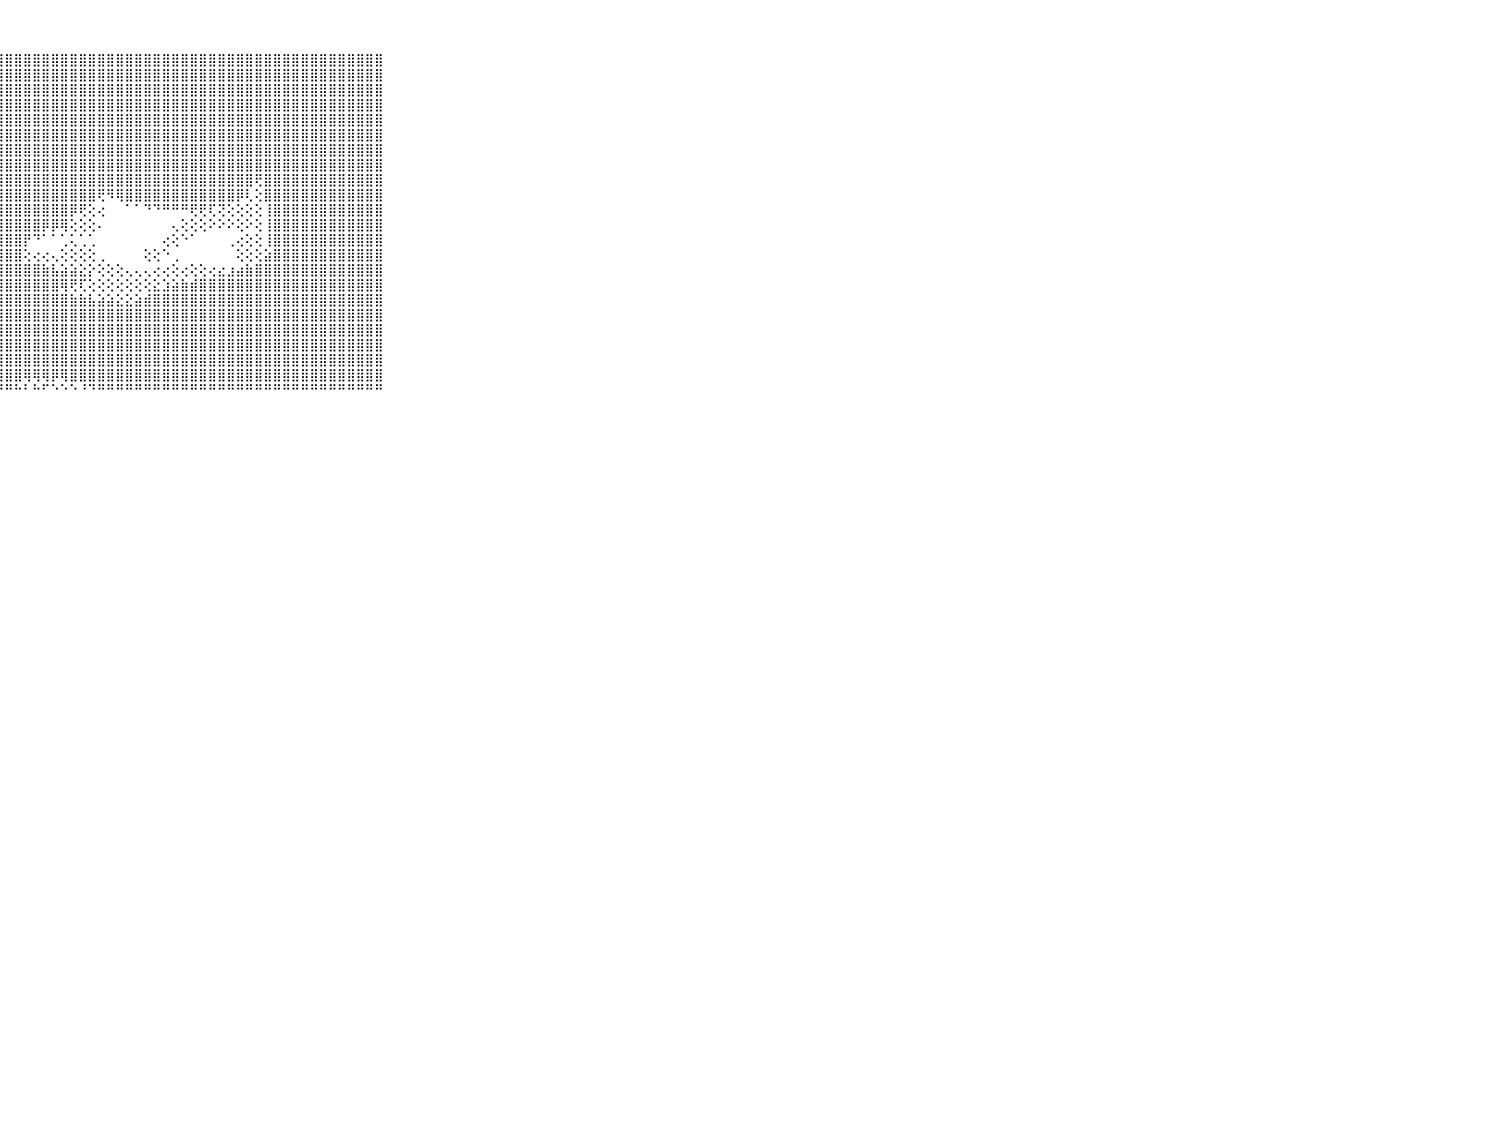

⠀⠀⠀⠀⠀⠀⠀⠀⠀⠀⠀⣿⣿⣿⣿⣿⣿⣿⣿⣿⣿⣿⣿⣿⣿⡏⢕⢸⣿⣿⣿⣿⣿⣿⣿⣿⣿⣿⣿⣿⣿⣿⣿⣿⣿⣿⣿⣿⣿⣿⣿⣿⣿⣿⣿⣿⣿⣿⣿⣿⣿⣿⣿⣿⣿⣿⣿⣿⣿⠀⠀⠀⠀⠀⠀⠀⠀⠀⠀⠀⠀
⠀⠀⠀⠀⠀⠀⠀⠀⠀⠀⠀⣿⣿⣿⣿⣿⣿⣿⣿⣿⣿⣿⣿⣿⣿⡇⢕⢸⣿⣿⣿⣿⣿⣿⣿⣿⣿⣿⣿⣿⣿⣿⣿⣿⣿⣿⣿⣿⣿⣿⣿⣿⣿⣿⣿⣿⣿⣿⣿⣿⣿⣿⣿⣿⣿⣿⣿⣿⣿⠀⠀⠀⠀⠀⠀⠀⠀⠀⠀⠀⠀
⠀⠀⠀⠀⠀⠀⠀⠀⠀⠀⠀⣿⣿⣿⣿⣿⣿⣿⣿⣿⣿⣿⣿⣿⣿⡇⢕⢸⣿⣿⣿⣿⣿⣿⣿⣿⣿⣿⣿⣿⣿⣿⣿⣿⣿⣿⣿⣿⣿⣿⣿⣿⣿⣿⣿⣿⣿⣿⣿⣿⣿⣿⣿⣿⣿⣿⣿⣿⣿⠀⠀⠀⠀⠀⠀⠀⠀⠀⠀⠀⠀
⠀⠀⠀⠀⠀⠀⠀⠀⠀⠀⠀⣿⣿⣿⣿⣿⣿⣿⣿⣿⣿⣿⣿⣿⣿⡇⢕⣸⣿⣿⣿⣿⣿⣿⣿⣿⣿⣿⣿⣿⣿⣿⣿⣿⣿⣿⣿⣿⣿⣿⣿⣿⣿⣿⣿⣿⣿⣿⣿⣿⣿⣿⣿⣿⣿⣿⣿⣿⣿⠀⠀⠀⠀⠀⠀⠀⠀⠀⠀⠀⠀
⠀⠀⠀⠀⠀⠀⠀⠀⠀⠀⠀⣿⣿⣿⣿⣿⣿⣿⣿⣿⣿⣿⣿⣿⣿⡇⢕⣿⣿⣿⣿⣿⣿⣿⣿⣿⣿⣿⣿⣿⣿⣿⣿⣿⣿⣿⣿⣿⣿⣿⣿⣿⣿⣿⣿⣿⣿⣿⣿⣿⣿⣿⣿⣿⣿⣿⣿⣿⣿⠀⠀⠀⠀⠀⠀⠀⠀⠀⠀⠀⠀
⠀⠀⠀⠀⠀⠀⠀⠀⠀⠀⠀⣿⣿⣿⣿⣿⣿⣿⣿⣿⣿⣿⣿⣿⣿⡇⢕⣿⣿⣿⣿⣿⣿⣿⣿⣿⣿⣿⣿⣿⣿⣿⣿⣿⣿⣿⣿⣿⣿⣿⣿⣿⣿⣿⣿⣿⣿⣿⣿⣿⣿⣿⣿⣿⣿⣿⣿⣿⣿⠀⠀⠀⠀⠀⠀⠀⠀⠀⠀⠀⠀
⠀⠀⠀⠀⠀⠀⠀⠀⠀⠀⠀⣿⣿⣿⣿⣿⣿⣿⣿⣿⣿⣿⣿⣿⣿⢇⢕⣿⣿⣿⣿⣿⣿⣿⣿⣿⣿⣿⣿⣿⣿⣿⣿⣿⣿⣿⣿⣿⣿⣿⣿⣿⣿⣿⣿⣿⣿⣿⣿⣿⣿⣿⣿⣿⣿⣿⣿⣿⣿⠀⠀⠀⠀⠀⠀⠀⠀⠀⠀⠀⠀
⠀⠀⠀⠀⠀⠀⠀⠀⠀⠀⠀⣿⣿⣿⣿⣿⣿⣿⣿⣿⣿⣿⣿⣿⣿⢕⢱⣿⣿⣿⣿⣿⣿⣿⣿⣿⣿⣿⣿⣿⣿⣿⣿⣿⣿⣿⣿⣿⣿⣿⣿⣿⣿⣿⣿⣿⣿⣿⣿⣿⣿⣿⣿⣿⣿⣿⣿⣿⣿⠀⠀⠀⠀⠀⠀⠀⠀⠀⠀⠀⠀
⠀⠀⠀⠀⠀⠀⠀⠀⠀⠀⠀⣿⣿⣿⣿⣿⣿⣿⣿⣿⣿⣿⣿⣿⣿⢕⢸⣿⣿⣿⣿⣿⣿⣿⣿⣿⣿⣿⣿⣿⣿⣿⣿⣿⣿⣿⣿⣿⣿⣿⣿⣿⣿⣿⣿⢟⣿⣿⣿⣿⣿⣿⣿⣿⣿⣿⣿⣿⣿⠀⠀⠀⠀⠀⠀⠀⠀⠀⠀⠀⠀
⠀⠀⠀⠀⠀⠀⠀⠀⠀⠀⠀⣿⣿⣿⣿⣿⣿⣿⣿⣿⣿⣿⣿⣿⣿⢕⢸⣿⣿⣿⣿⣿⣿⣿⣿⣿⣿⣿⢟⠻⢿⣿⣿⣿⣿⣿⣿⣿⣿⣿⣿⣿⣿⡿⢇⢕⣿⣿⣿⣿⣿⣿⣿⣿⣿⣿⣿⣿⣿⠀⠀⠀⠀⠀⠀⠀⠀⠀⠀⠀⠀
⠀⠀⠀⠀⠀⠀⠀⠀⠀⠀⠀⣿⣿⣿⣿⣿⣿⣿⣿⣿⣿⣿⣿⣿⣿⢕⢸⣿⣿⣿⣿⣿⣿⣿⣿⡿⢟⢕⢔⠀⠀⠁⠁⠙⠙⠛⠛⠛⢟⢟⢏⢝⢕⢕⢕⢕⢸⣿⣿⣿⣿⣿⣿⣿⣿⣿⣿⣿⣿⠀⠀⠀⠀⠀⠀⠀⠀⠀⠀⠀⠀
⠀⠀⠀⠀⠀⠀⠀⠀⠀⠀⠀⣿⣿⣿⣿⣿⣿⣿⣿⣿⣿⣿⣿⣿⣿⢕⢸⣿⣿⣿⣿⣿⡿⡿⢿⢕⢕⢕⠄⠀⠀⠀⠀⠀⠀⠀⢄⢕⢕⢕⠕⠕⠕⢕⠕⢕⢸⣿⣿⣿⣿⣿⣿⣿⣿⣿⣿⣿⣿⠀⠀⠀⠀⠀⠀⠀⠀⠀⠀⠀⠀
⠀⠀⠀⠀⠀⠀⠀⠀⠀⠀⠀⣿⣿⣿⣿⣿⣿⣿⣿⣿⣿⣿⣿⣿⣿⢕⣼⣿⣿⣿⡟⠙⠁⠁⢁⢅⢁⢁⠀⠀⠀⠀⠀⠀⠀⢔⢕⠑⠁⠀⠀⠀⢀⢔⢕⢕⢸⣿⣿⣿⣿⣿⣿⣿⣿⣿⣿⣿⣿⠀⠀⠀⠀⠀⠀⠀⠀⠀⠀⠀⠀
⠀⠀⠀⠀⠀⠀⠀⠀⠀⠀⠀⣿⣿⣿⣿⣿⣿⣿⣿⣿⣿⣿⣿⣿⡏⢕⣿⣿⣿⣿⢕⢔⢔⢄⢕⢕⢕⢕⢀⠀⠀⠀⠀⢕⢕⠑⢀⠀⠀⠀⠀⠀⠀⢕⢕⢕⣵⣿⣿⣿⣿⣿⣿⣿⣿⣿⣿⣿⣿⠀⠀⠀⠀⠀⠀⠀⠀⠀⠀⠀⠀
⠀⠀⠀⠀⠀⠀⠀⠀⠀⠀⠀⣿⣿⣿⣿⣿⣿⣿⣿⣿⣿⣿⣿⣿⡇⢕⣿⣿⣿⣿⣿⣿⣷⣧⣵⣵⣕⡕⢕⢕⢕⢄⢄⢄⢔⢔⢕⢔⢕⢕⢔⣔⣰⣴⣷⣿⣿⣿⣿⣿⣿⣿⣿⣿⣿⣿⣿⣿⣿⠀⠀⠀⠀⠀⠀⠀⠀⠀⠀⠀⠀
⠀⠀⠀⠀⠀⠀⠀⠀⠀⠀⠀⣿⣿⣿⣿⣿⣿⣿⣿⣿⣿⣿⣿⣿⡇⢕⣿⣿⣿⣿⣿⣿⣿⣿⢿⢟⢏⢕⢕⢕⢕⢕⢕⢕⣕⣱⣵⣷⣾⣿⣿⣿⣿⣿⣿⣿⣿⣿⣿⣿⣿⣿⣿⣿⣿⣿⣿⣿⣿⠀⠀⠀⠀⠀⠀⠀⠀⠀⠀⠀⠀
⠀⠀⠀⠀⠀⠀⠀⠀⠀⠀⠀⣿⣿⣿⣿⣿⣿⣿⣿⣿⣿⣿⣿⣿⣇⢸⣿⣿⣿⣿⣿⣿⣿⣿⣿⣷⣷⣧⣵⣵⣕⣕⣵⣾⣿⣿⣿⣿⣿⣿⣿⣿⣿⣿⣿⣿⣿⣿⣿⣿⣿⣿⣿⣿⣿⣿⣿⣿⣿⠀⠀⠀⠀⠀⠀⠀⠀⠀⠀⠀⠀
⠀⠀⠀⠀⠀⠀⠀⠀⠀⠀⠀⣿⣿⣿⣿⣿⣿⣿⣿⣿⣿⣿⣿⣿⣿⣼⣿⣿⣿⣿⣿⣿⣿⣿⣿⣿⣿⣿⣿⣿⣿⣿⣿⣿⣿⣿⣿⣿⣿⣿⣿⣿⣿⣿⣿⣿⣿⣿⣿⣿⣿⣿⣿⣿⣿⣿⣿⣿⣿⠀⠀⠀⠀⠀⠀⠀⠀⠀⠀⠀⠀
⠀⠀⠀⠀⠀⠀⠀⠀⠀⠀⠀⣿⣿⣿⣿⣿⣿⣿⣿⣿⣿⣿⣿⣿⣿⣿⣿⣿⣿⣿⣿⣿⣿⣿⣿⣿⣿⣿⣿⣿⣿⣿⣿⣿⣿⣿⣿⣿⣿⣿⣿⣿⣿⣿⣿⣿⣿⣿⣿⣿⣿⣿⣿⣿⣿⣿⣿⣿⣿⠀⠀⠀⠀⠀⠀⠀⠀⠀⠀⠀⠀
⠀⠀⠀⠀⠀⠀⠀⠀⠀⠀⠀⣿⣿⣿⣿⣿⣿⣿⣿⣿⣿⣿⣿⣿⣿⣿⣿⣿⣿⣿⣿⣿⣿⣿⣿⣿⣿⣿⣿⣿⣿⣿⣿⣿⣿⣿⣿⣿⣿⣿⣿⣿⣿⣿⣿⣿⣿⣿⣿⣿⣿⣿⣿⣿⣿⣿⣿⣿⣿⠀⠀⠀⠀⠀⠀⠀⠀⠀⠀⠀⠀
⠀⠀⠀⠀⠀⠀⠀⠀⠀⠀⠀⣿⣿⣿⣿⣿⣿⣿⣿⣿⣿⣿⣿⣿⣿⣿⣿⣿⣿⣿⣿⣿⣿⣿⣿⣿⣿⣿⣿⣿⣿⣿⣿⣿⣿⣿⣿⣿⣿⣿⣿⣿⣿⣿⣿⣿⣿⣿⣿⣿⣿⣿⣿⣿⣿⣿⣿⣿⣿⠀⠀⠀⠀⠀⠀⠀⠀⠀⠀⠀⠀
⠀⠀⠀⠀⠀⠀⠀⠀⠀⠀⠀⣿⣿⣿⣿⣿⣿⣿⣿⣿⣿⣿⣿⡟⢟⢟⢹⣿⣿⣿⢿⢿⢿⡿⢿⣿⣿⣿⣿⣿⣿⣿⣿⣿⣿⣿⣿⣿⣿⣿⣿⣿⣿⣿⣿⣿⣿⣿⣿⣿⣿⣿⣿⣿⣿⣿⣿⣿⣿⠀⠀⠀⠀⠀⠀⠀⠀⠀⠀⠀⠀
⠀⠀⠀⠀⠀⠀⠀⠀⠀⠀⠀⠋⠘⠙⠙⠙⠛⠛⠛⠛⠛⠛⠛⠃⠑⠑⠘⠛⠛⠓⠃⠓⠋⠑⠑⠑⠘⠙⠛⠛⠛⠛⠛⠛⠛⠛⠛⠛⠛⠛⠛⠛⠛⠛⠛⠛⠛⠛⠛⠛⠛⠛⠛⠛⠛⠛⠛⠛⠛⠀⠀⠀⠀⠀⠀⠀⠀⠀⠀⠀⠀